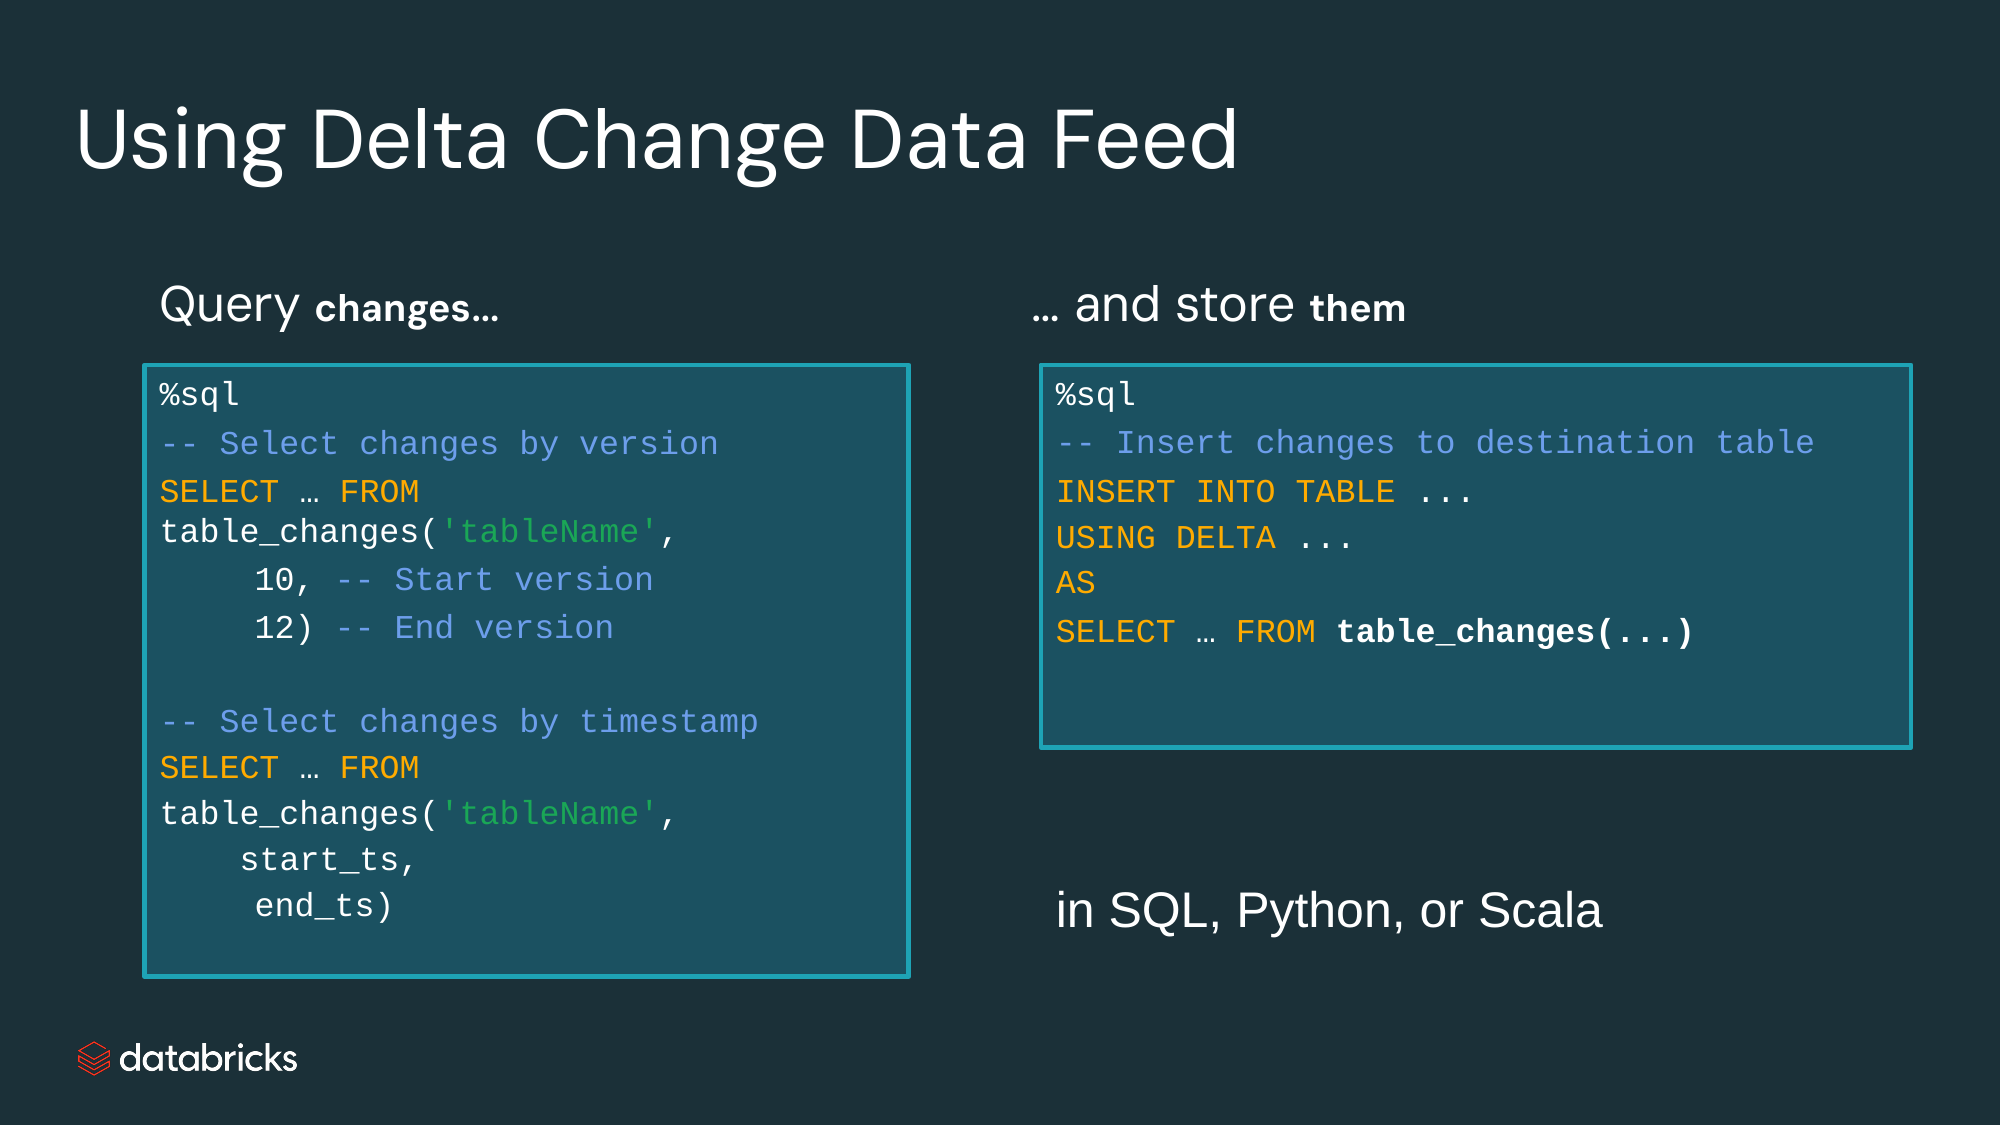

# Using Delta Change Data Feed
Query changes…
… and store them
%sql
-- Select changes by version
SELECT … FROM table_changes('tableName',
 10, -- Start version
 12) -- End version

-- Select changes by timestamp
SELECT … FROM table_changes('tableName',
    start_ts,
 end_ts)

%sql
-- Insert changes to destination table
INSERT INTO TABLE ...
USING DELTA ...
AS
SELECT … FROM table_changes(...)
in SQL, Python, or Scala